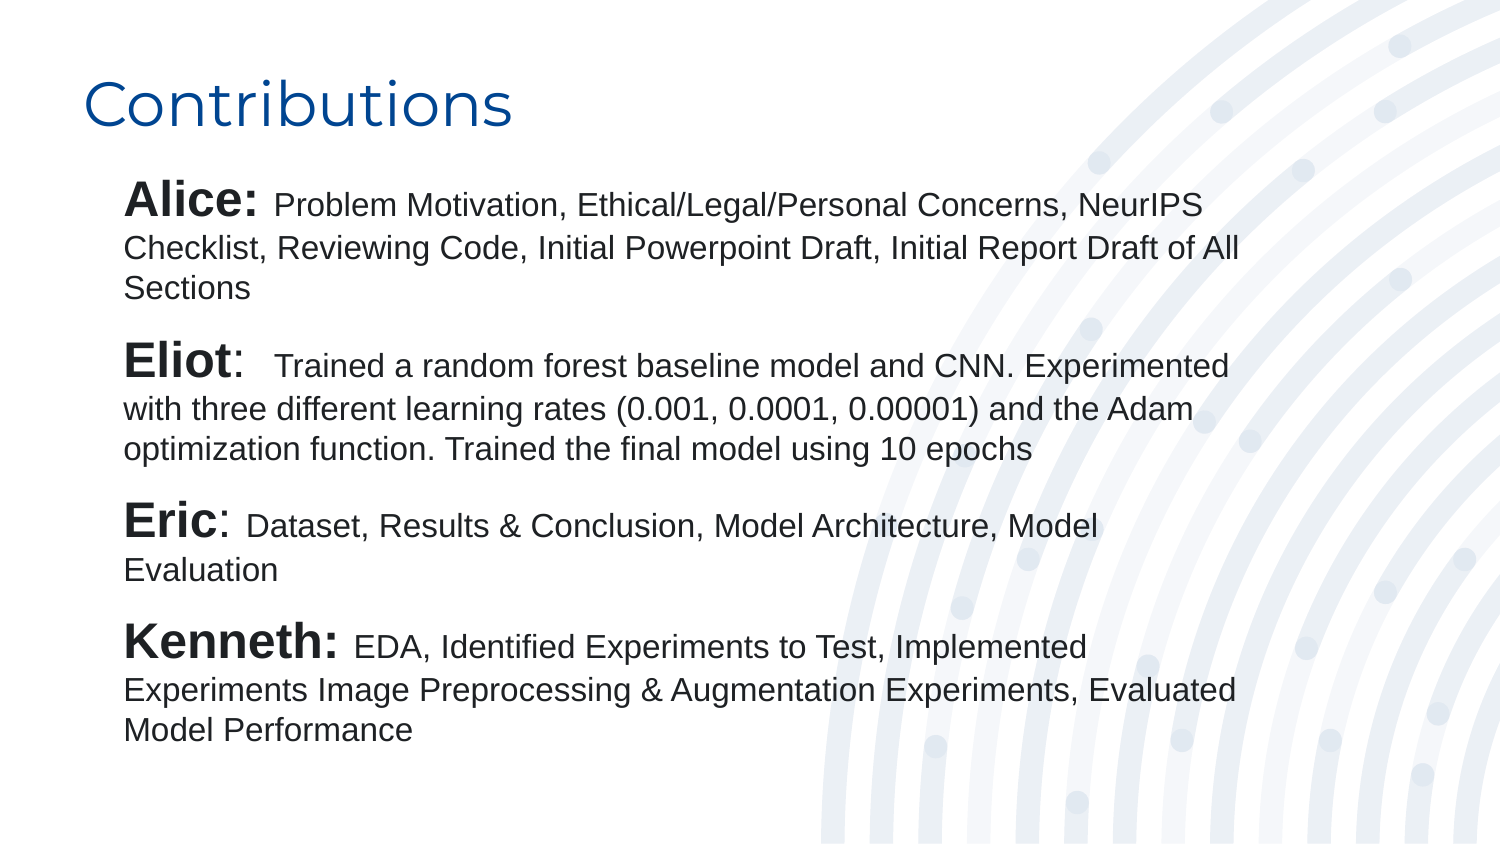

# Contributions
Alice: Problem Motivation, Ethical/Legal/Personal Concerns, NeurIPS Checklist, Reviewing Code, Initial Powerpoint Draft, Initial Report Draft of All Sections
Eliot:  Trained a random forest baseline model and CNN. Experimented with three different learning rates (0.001, 0.0001, 0.00001) and the Adam optimization function. Trained the final model using 10 epochs
Eric: Dataset, Results & Conclusion, Model Architecture, Model Evaluation
Kenneth: EDA, Identified Experiments to Test, Implemented Experiments Image Preprocessing & Augmentation Experiments, Evaluated Model Performance